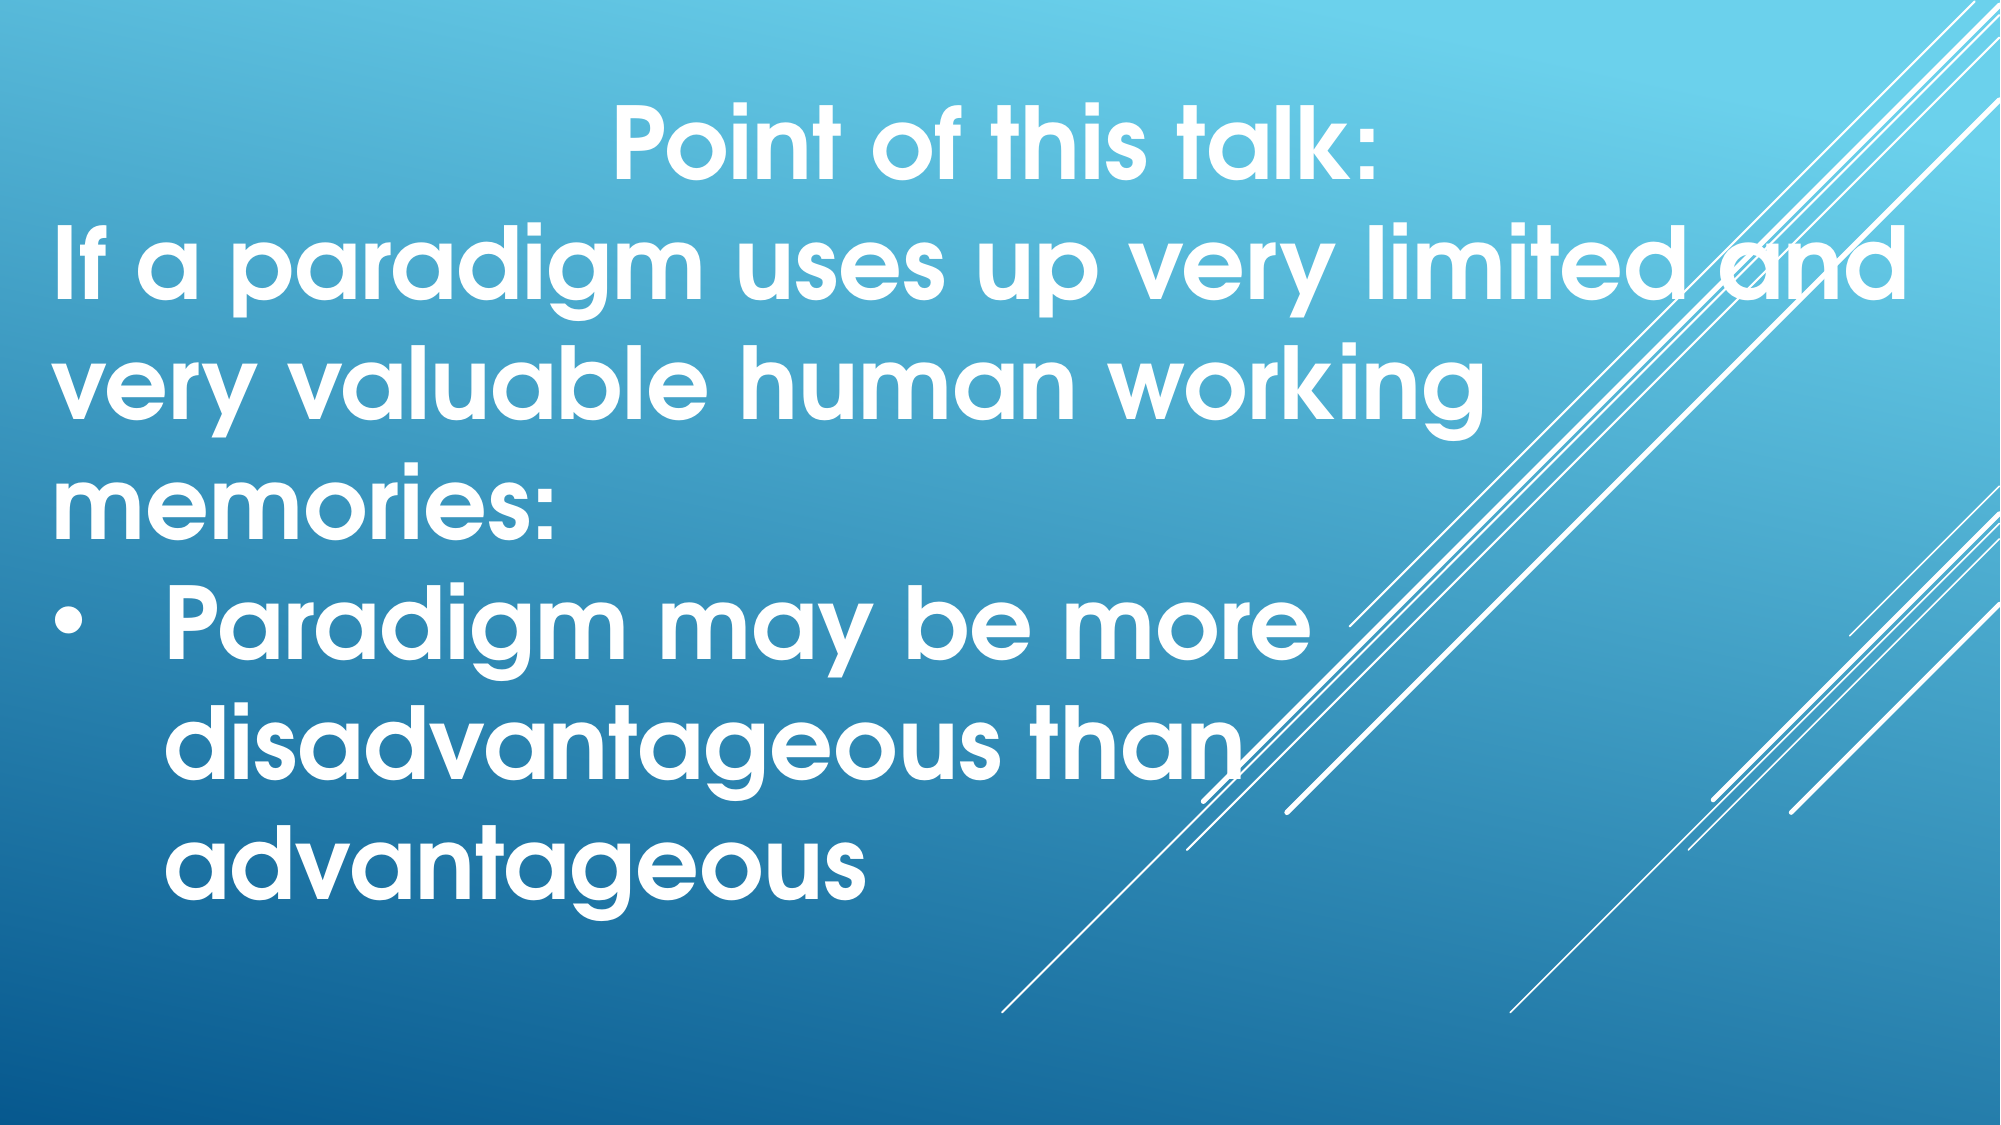

Point of this talk:
If a paradigm uses up very limited and very valuable human working memories:
Paradigm may be more disadvantageous than advantageous